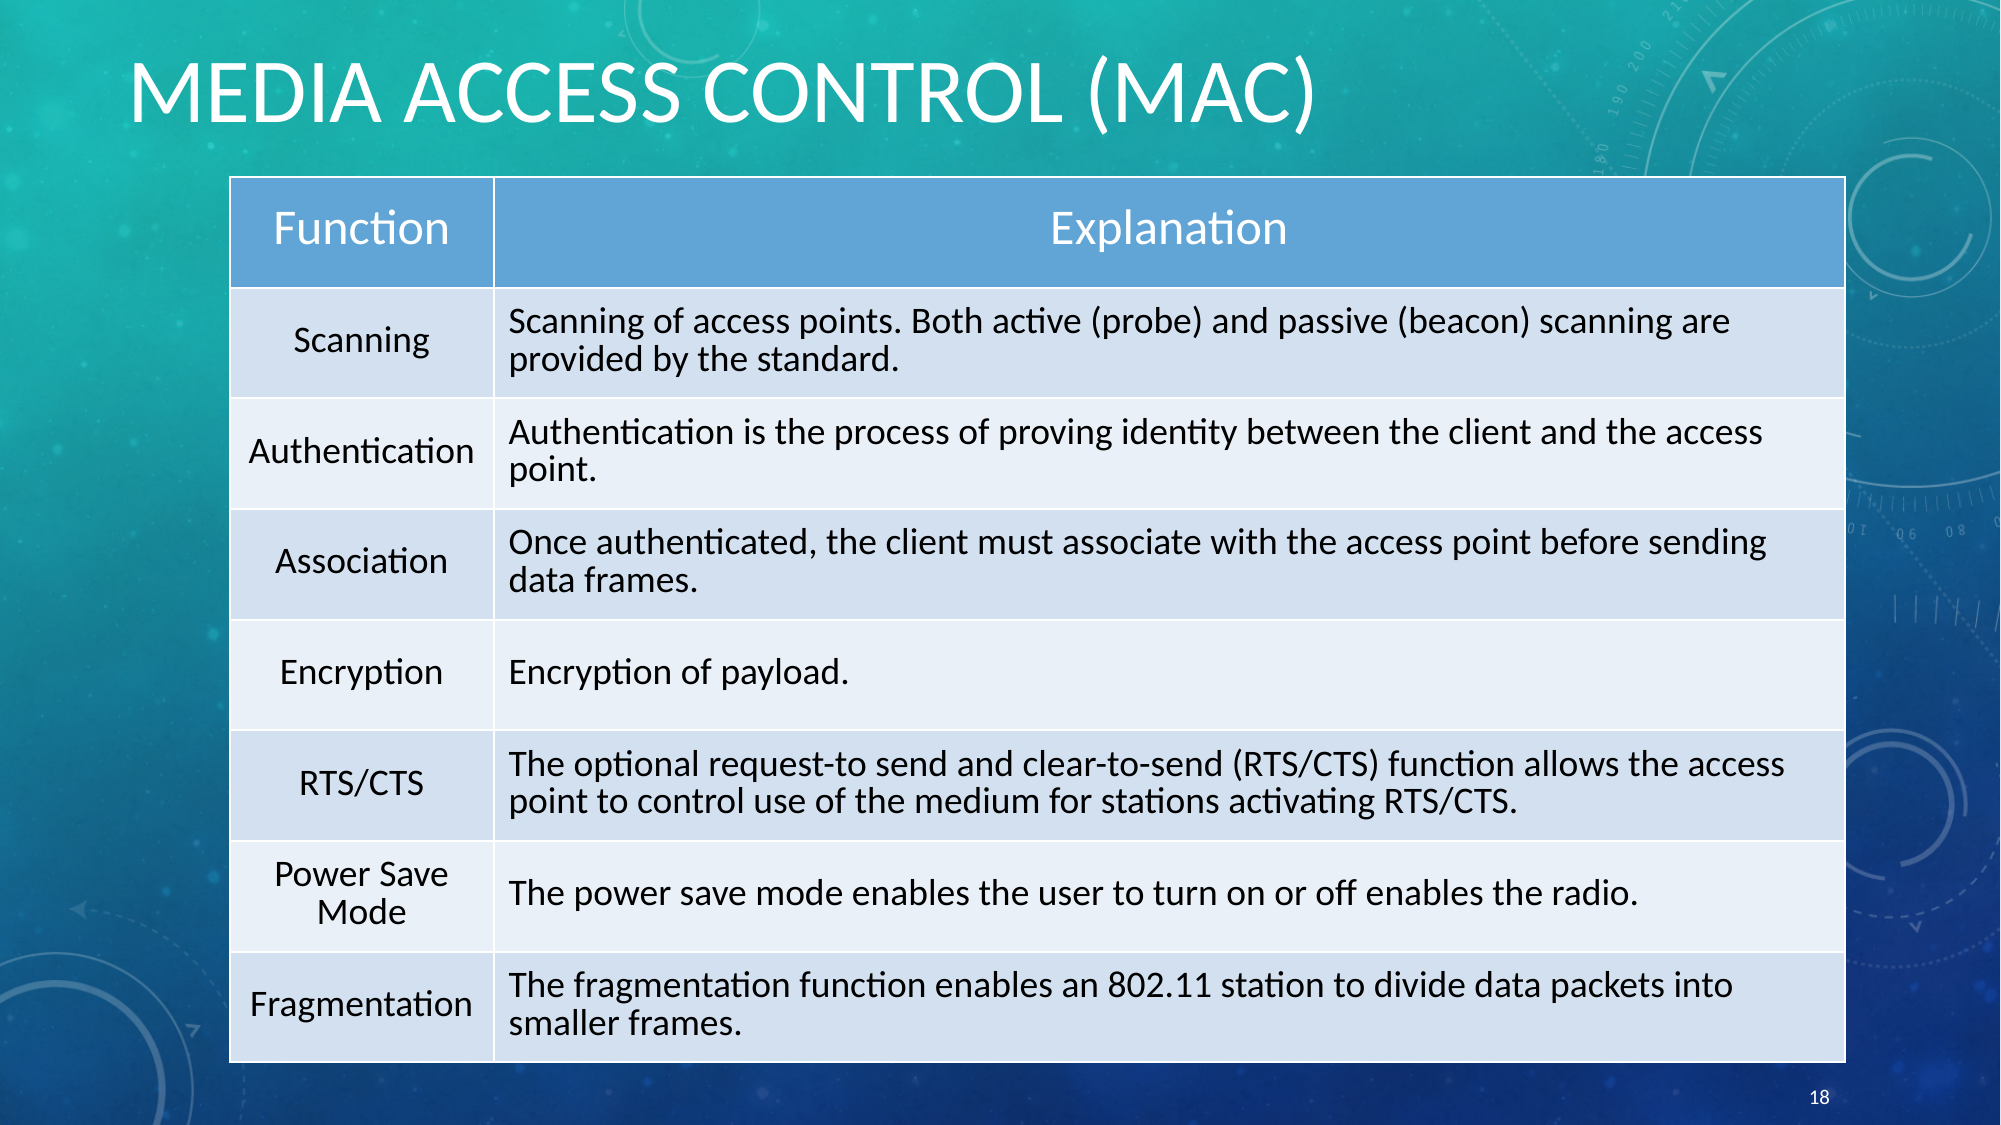

# Media Access Control (MAC)
| Function | Explanation |
| --- | --- |
| Scanning | Scanning of access points. Both active (probe) and passive (beacon) scanning are provided by the standard. |
| Authentication | Authentication is the process of proving identity between the client and the access point. |
| Association | Once authenticated, the client must associate with the access point before sending data frames. |
| Encryption | Encryption of payload. |
| RTS/CTS | The optional request-to send and clear-to-send (RTS/CTS) function allows the access point to control use of the medium for stations activating RTS/CTS. |
| Power Save Mode | The power save mode enables the user to turn on or off enables the radio. |
| Fragmentation | The fragmentation function enables an 802.11 station to divide data packets into smaller frames. |
18